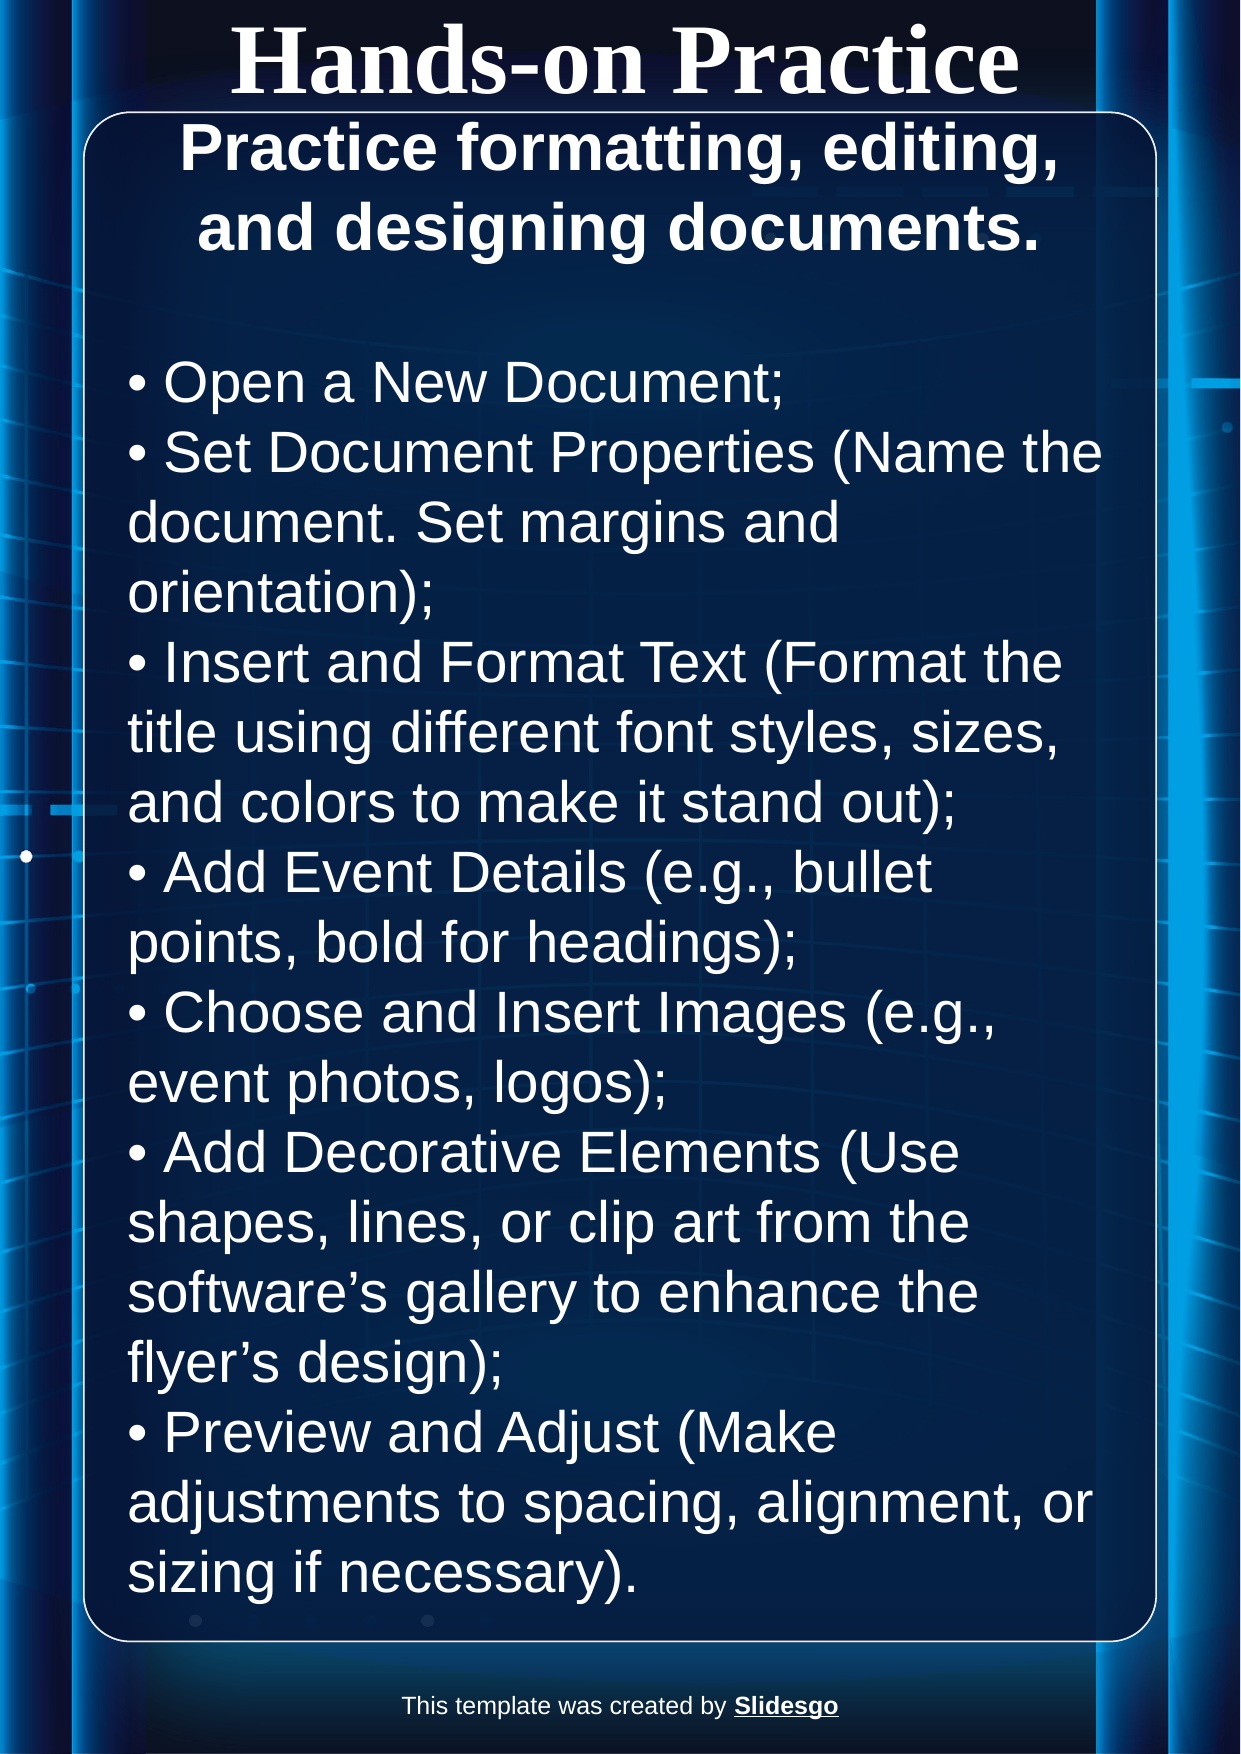

# Hands-on Practice
Practice formatting, editing, and designing documents.

• Open a New Document;
• Set Document Properties (Name the document. Set margins and orientation);
• Insert and Format Text (Format the title using different font styles, sizes, and colors to make it stand out);
• Add Event Details (e.g., bullet points, bold for headings);
• Choose and Insert Images (e.g., event photos, logos);
• Add Decorative Elements (Use shapes, lines, or clip art from the software’s gallery to enhance the flyer’s design);
• Preview and Adjust (Make adjustments to spacing, alignment, or sizing if necessary).